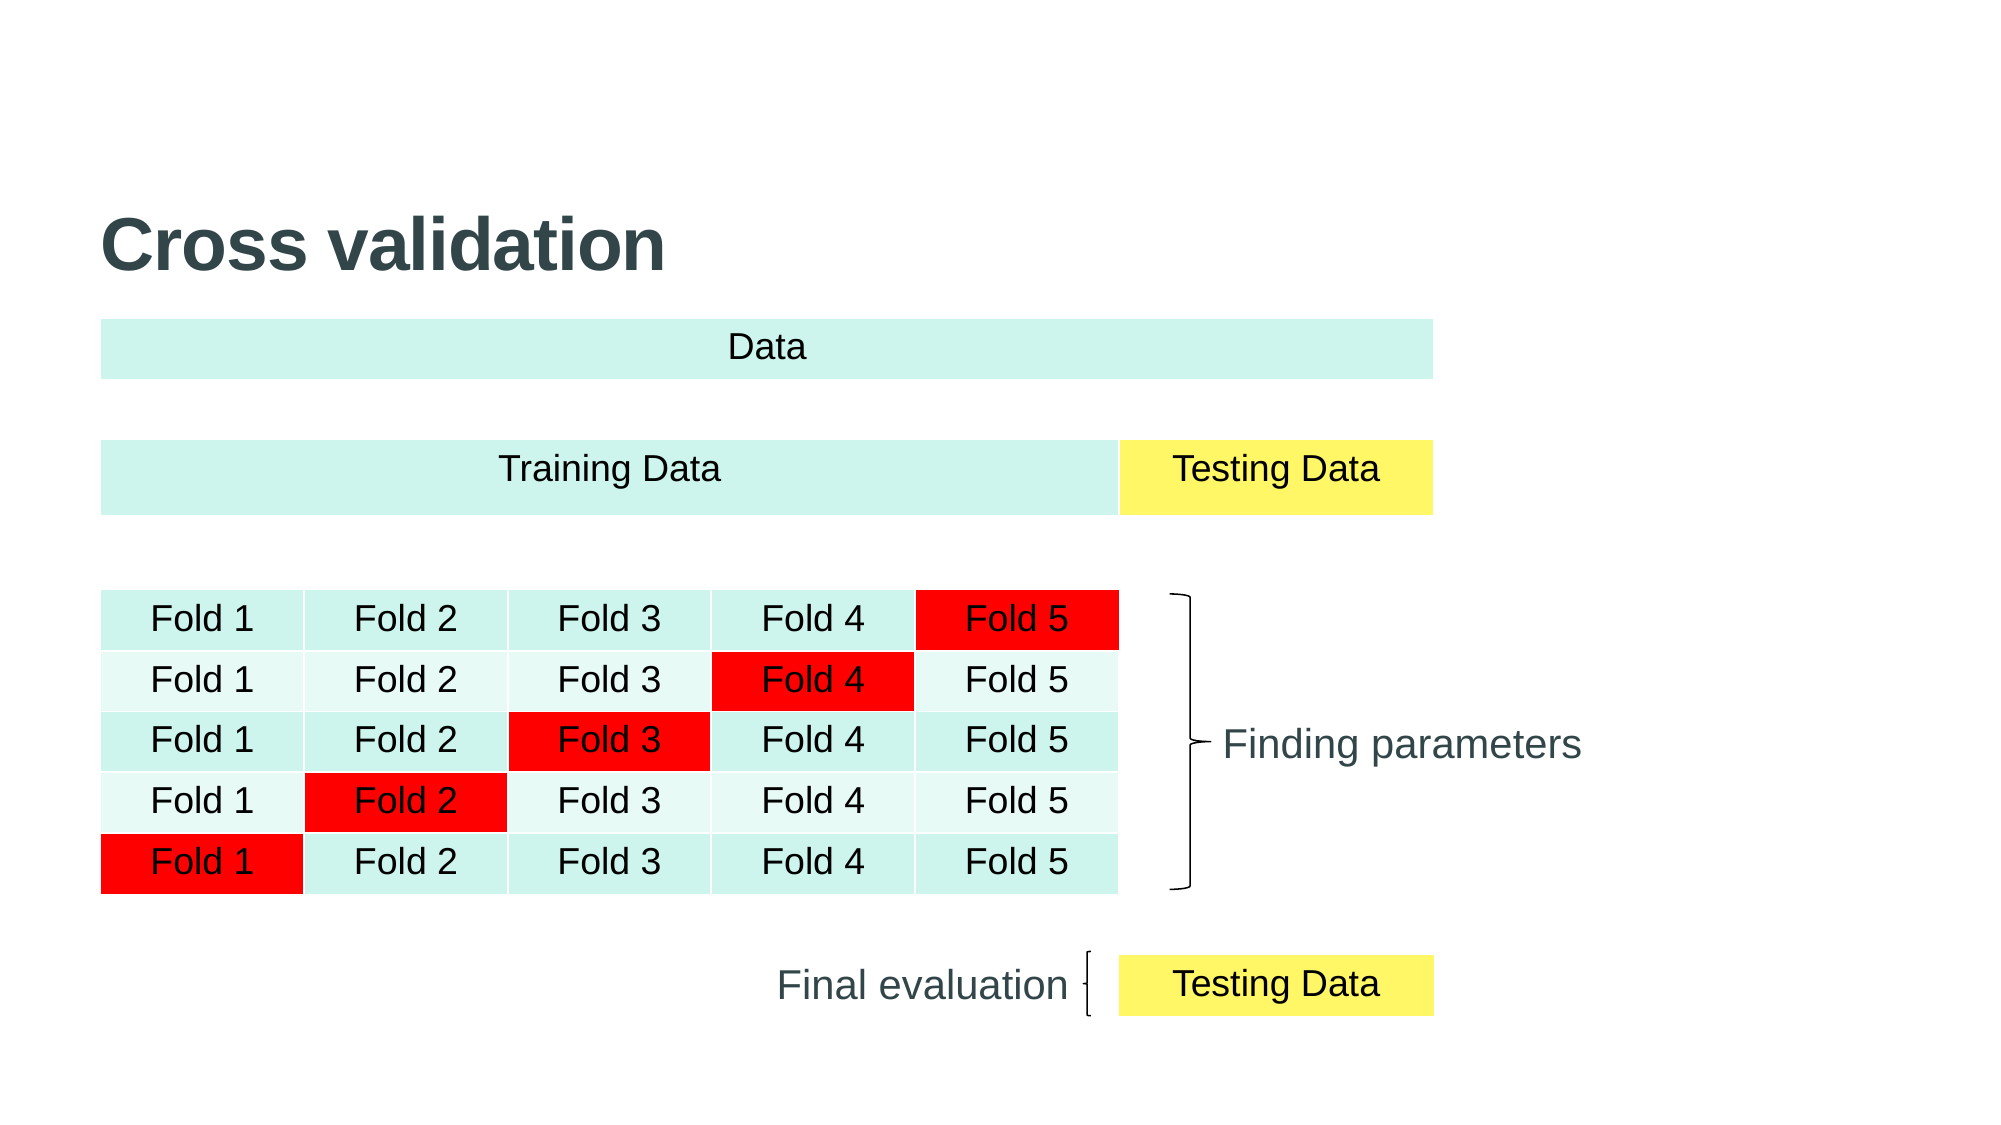

Cross validation
| Data |  |  |  |  |  |
| --- | --- | --- | --- | --- | --- |
|  |  |  |  |  |  |
| Training Data |  |  |  |  | Testing Data |
|  |  |  |  |  |  |
| Fold 1 | Fold 2 | Fold 3 | Fold 4 | Fold 5 |  |
| Fold 1 | Fold 2 | Fold 3 | Fold 4 | Fold 5 |  |
| Fold 1 | Fold 2 | Fold 3 | Fold 4 | Fold 5 |  |
| Fold 1 | Fold 2 | Fold 3 | Fold 4 | Fold 5 |  |
| Fold 1 | Fold 2 | Fold 3 | Fold 4 | Fold 5 |  |
|  |  |  |  |  |  |
|  |  |  |  |  | Testing Data |

Finding parameters

Final evaluation